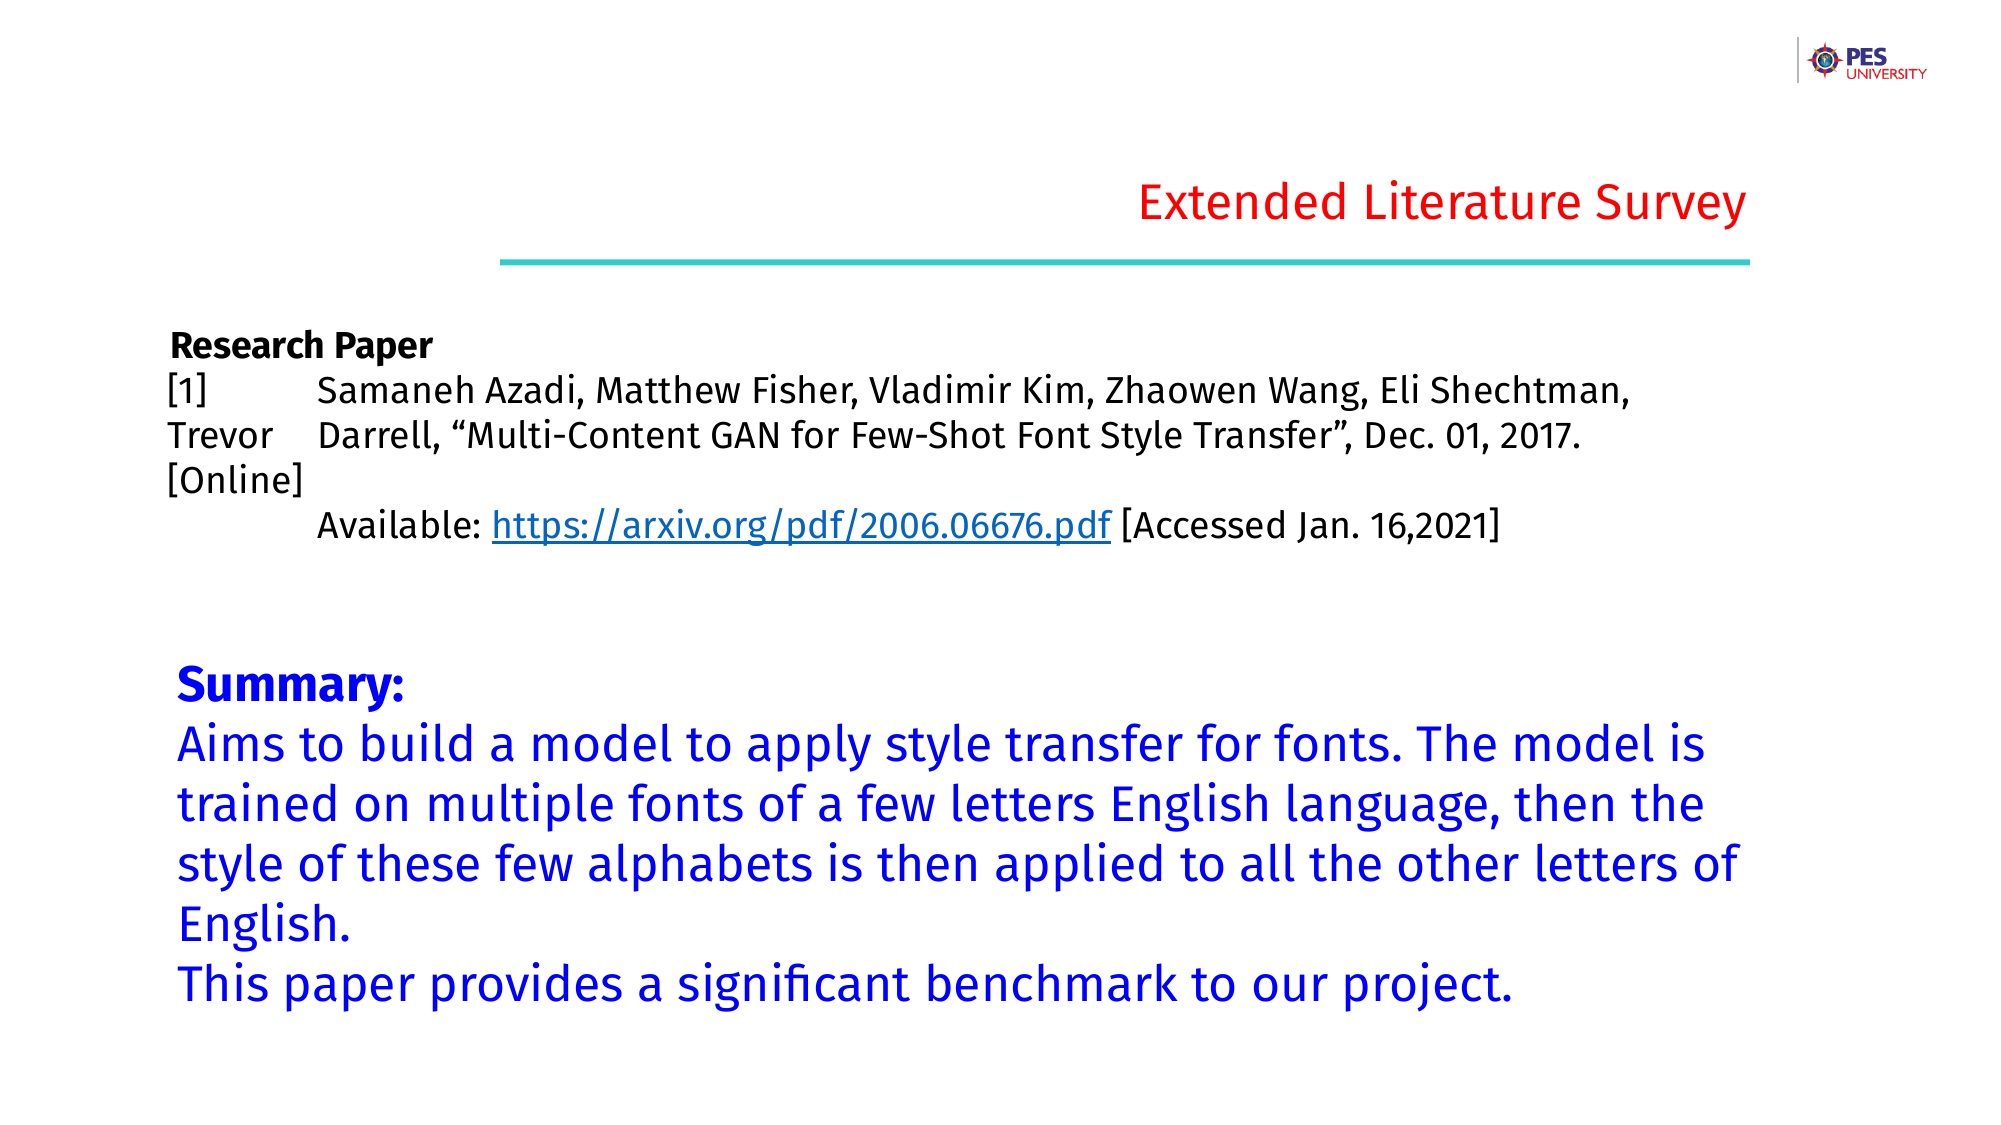

Extended Literature Survey

Research Paper
[1] 	Samaneh Azadi, Matthew Fisher, Vladimir Kim, Zhaowen Wang, Eli Shechtman, Trevor 	Darrell, “Multi-Content GAN for Few-Shot Font Style Transfer”, Dec. 01, 2017. 	[Online]
	Available: https://arxiv.org/pdf/2006.06676.pdf [Accessed Jan. 16,2021]

Summary:
Aims to build a model to apply style transfer for fonts. The model is trained on multiple fonts of a few letters English language, then the style of these few alphabets is then applied to all the other letters of English.
This paper provides a significant benchmark to our project.